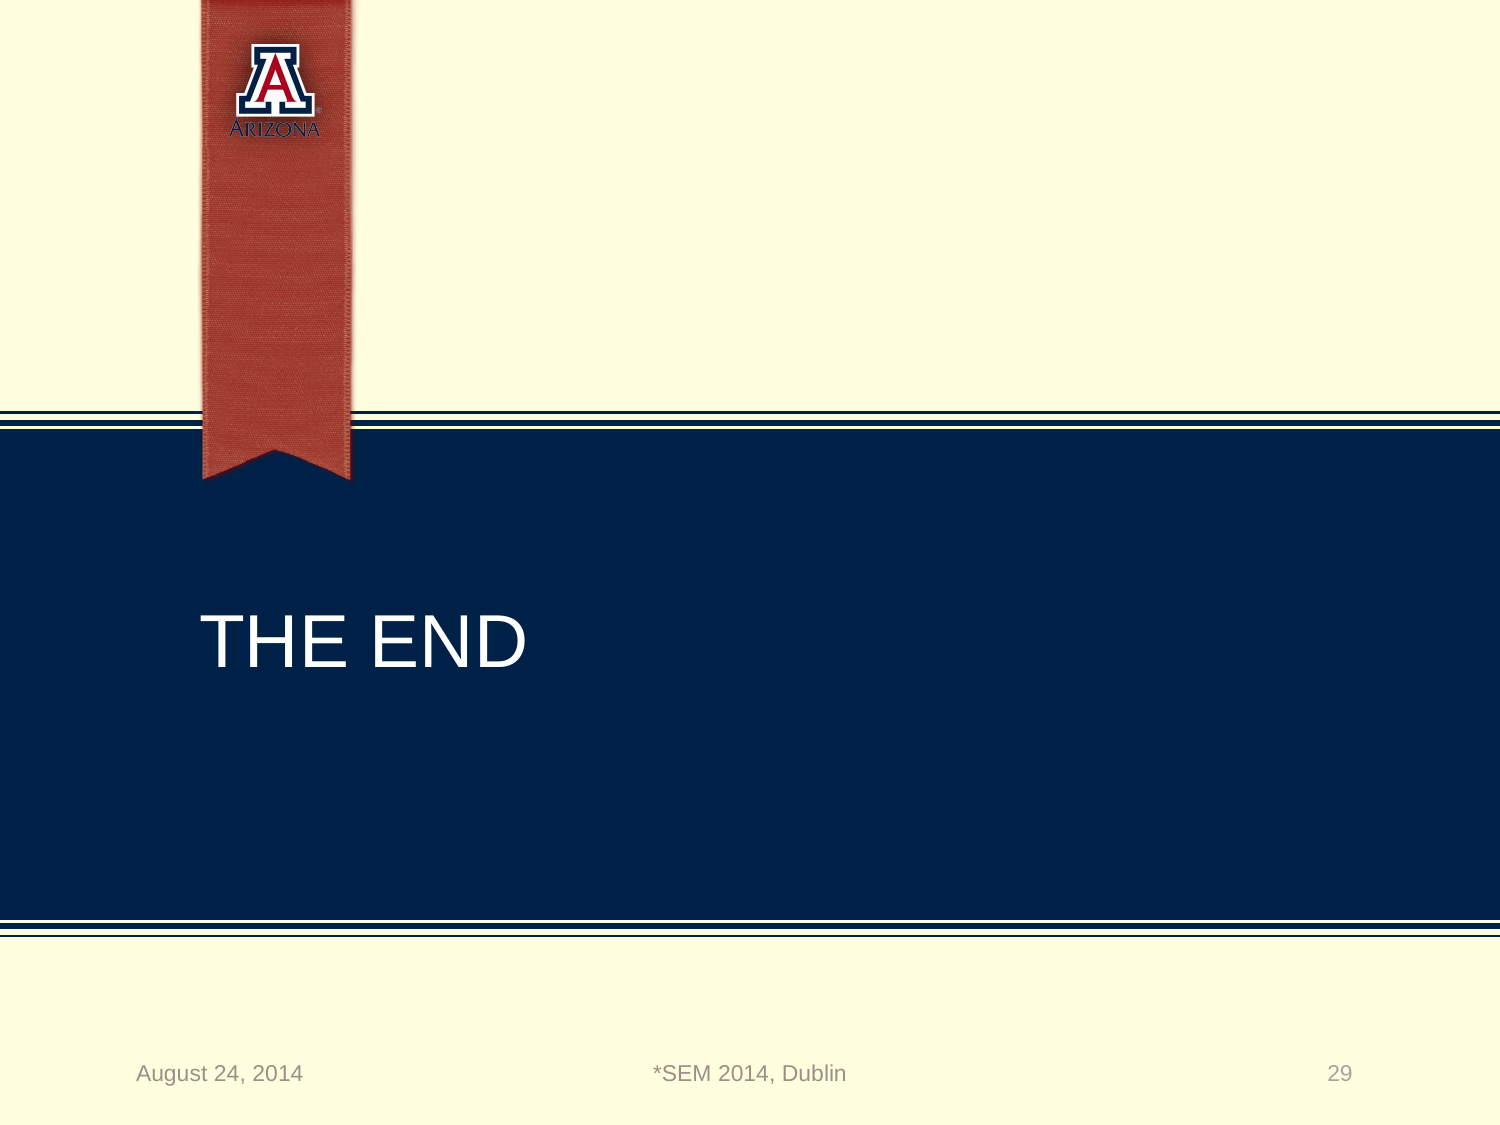

# The End

*SEM 2014, Dublin
August 24, 2014
29